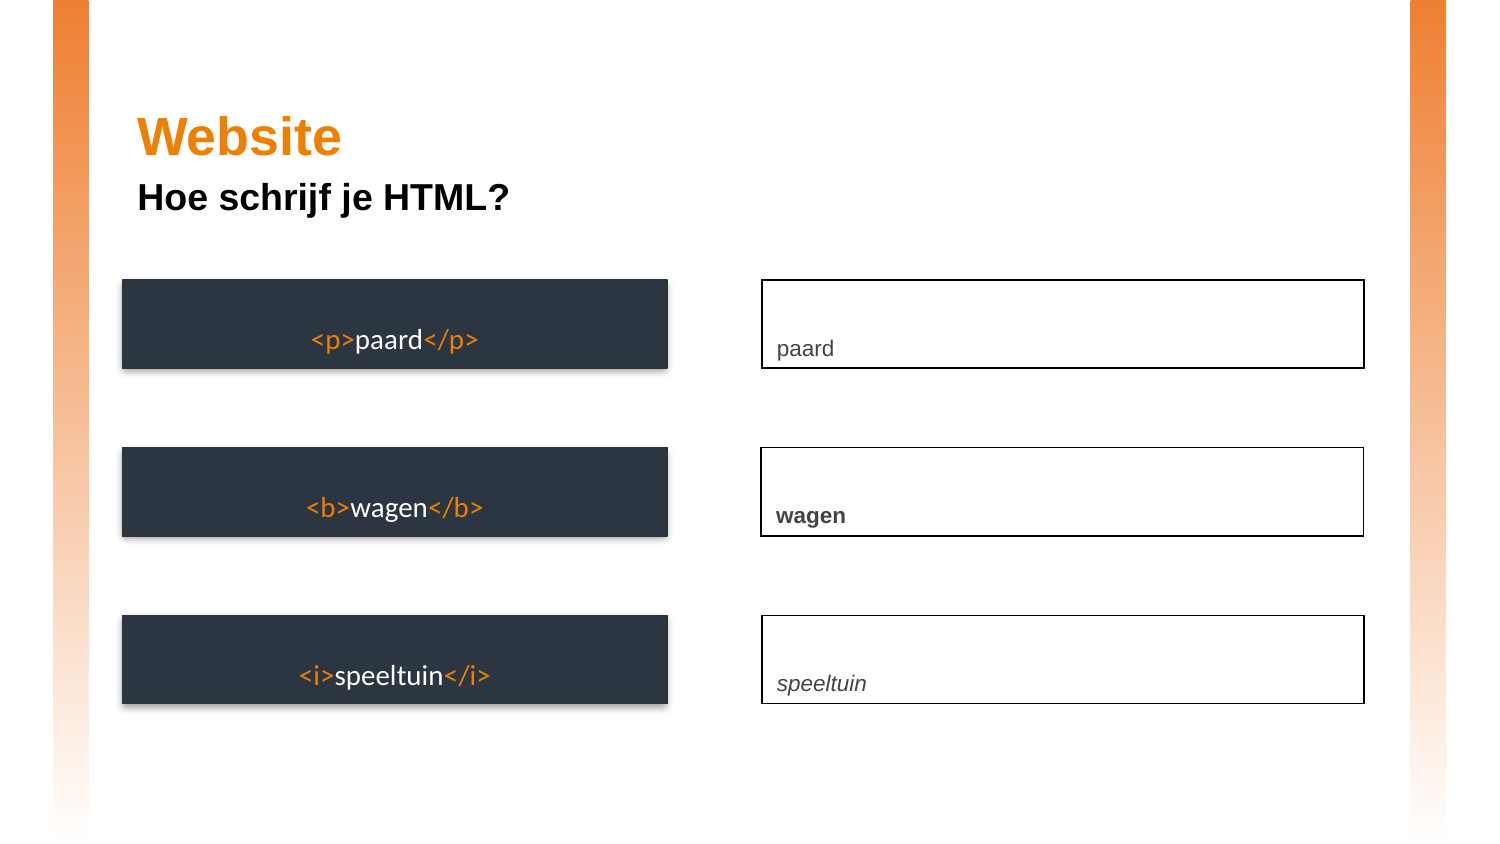

# Website
Hoe schrijf je HTML?
<p>paard</p>
paard

wagen

<b>wagen</b>
speeltuin

<i>speeltuin</i>